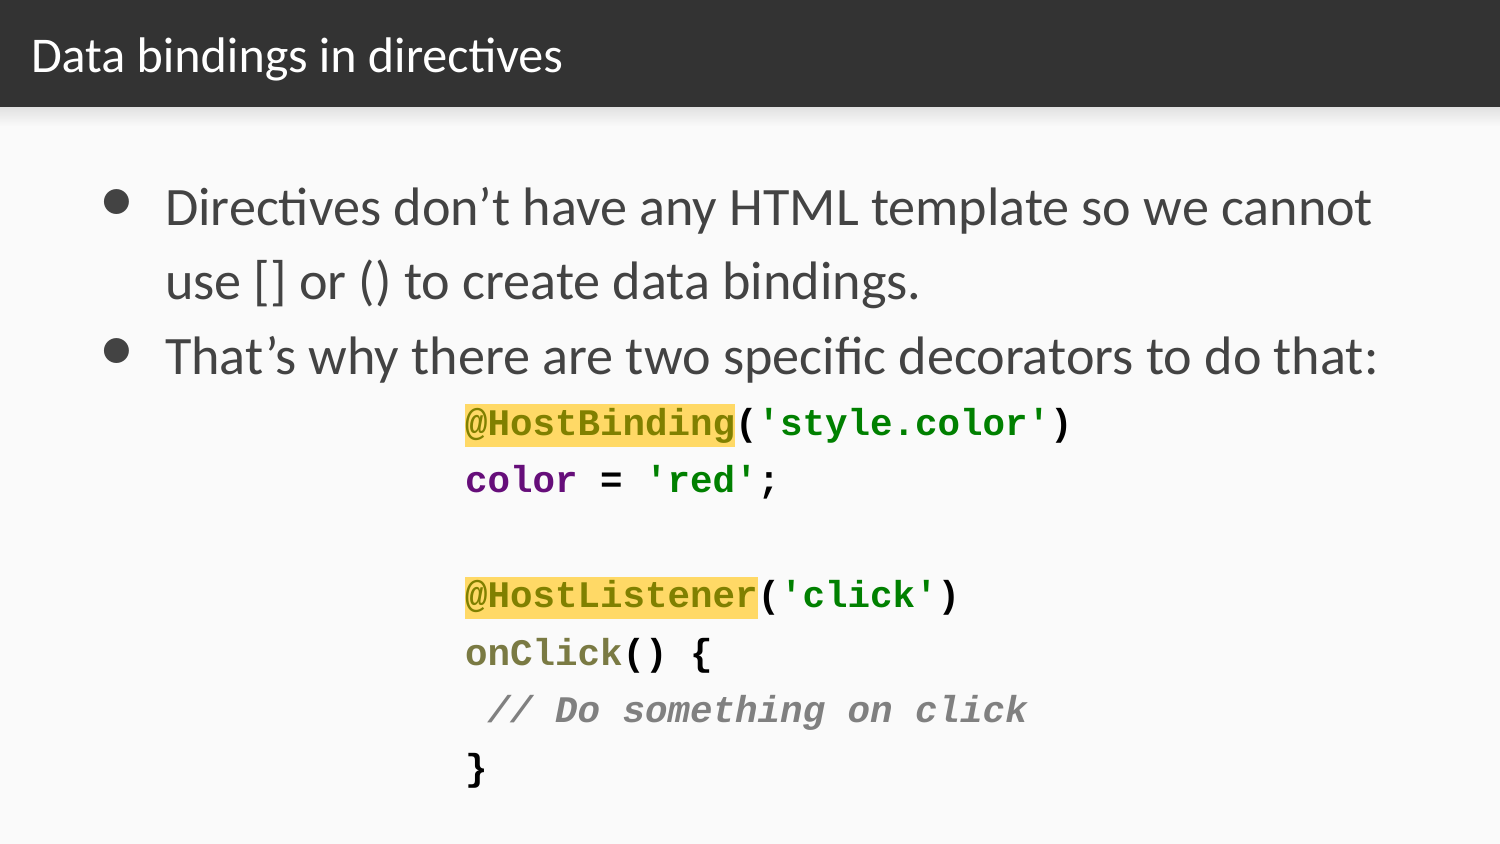

# Data bindings in directives
Directives don’t have any HTML template so we cannot use [] or () to create data bindings.
That’s why there are two specific decorators to do that:
@HostBinding('style.color')
color = 'red';

@HostListener('click')
onClick() {
 // Do something on click
}